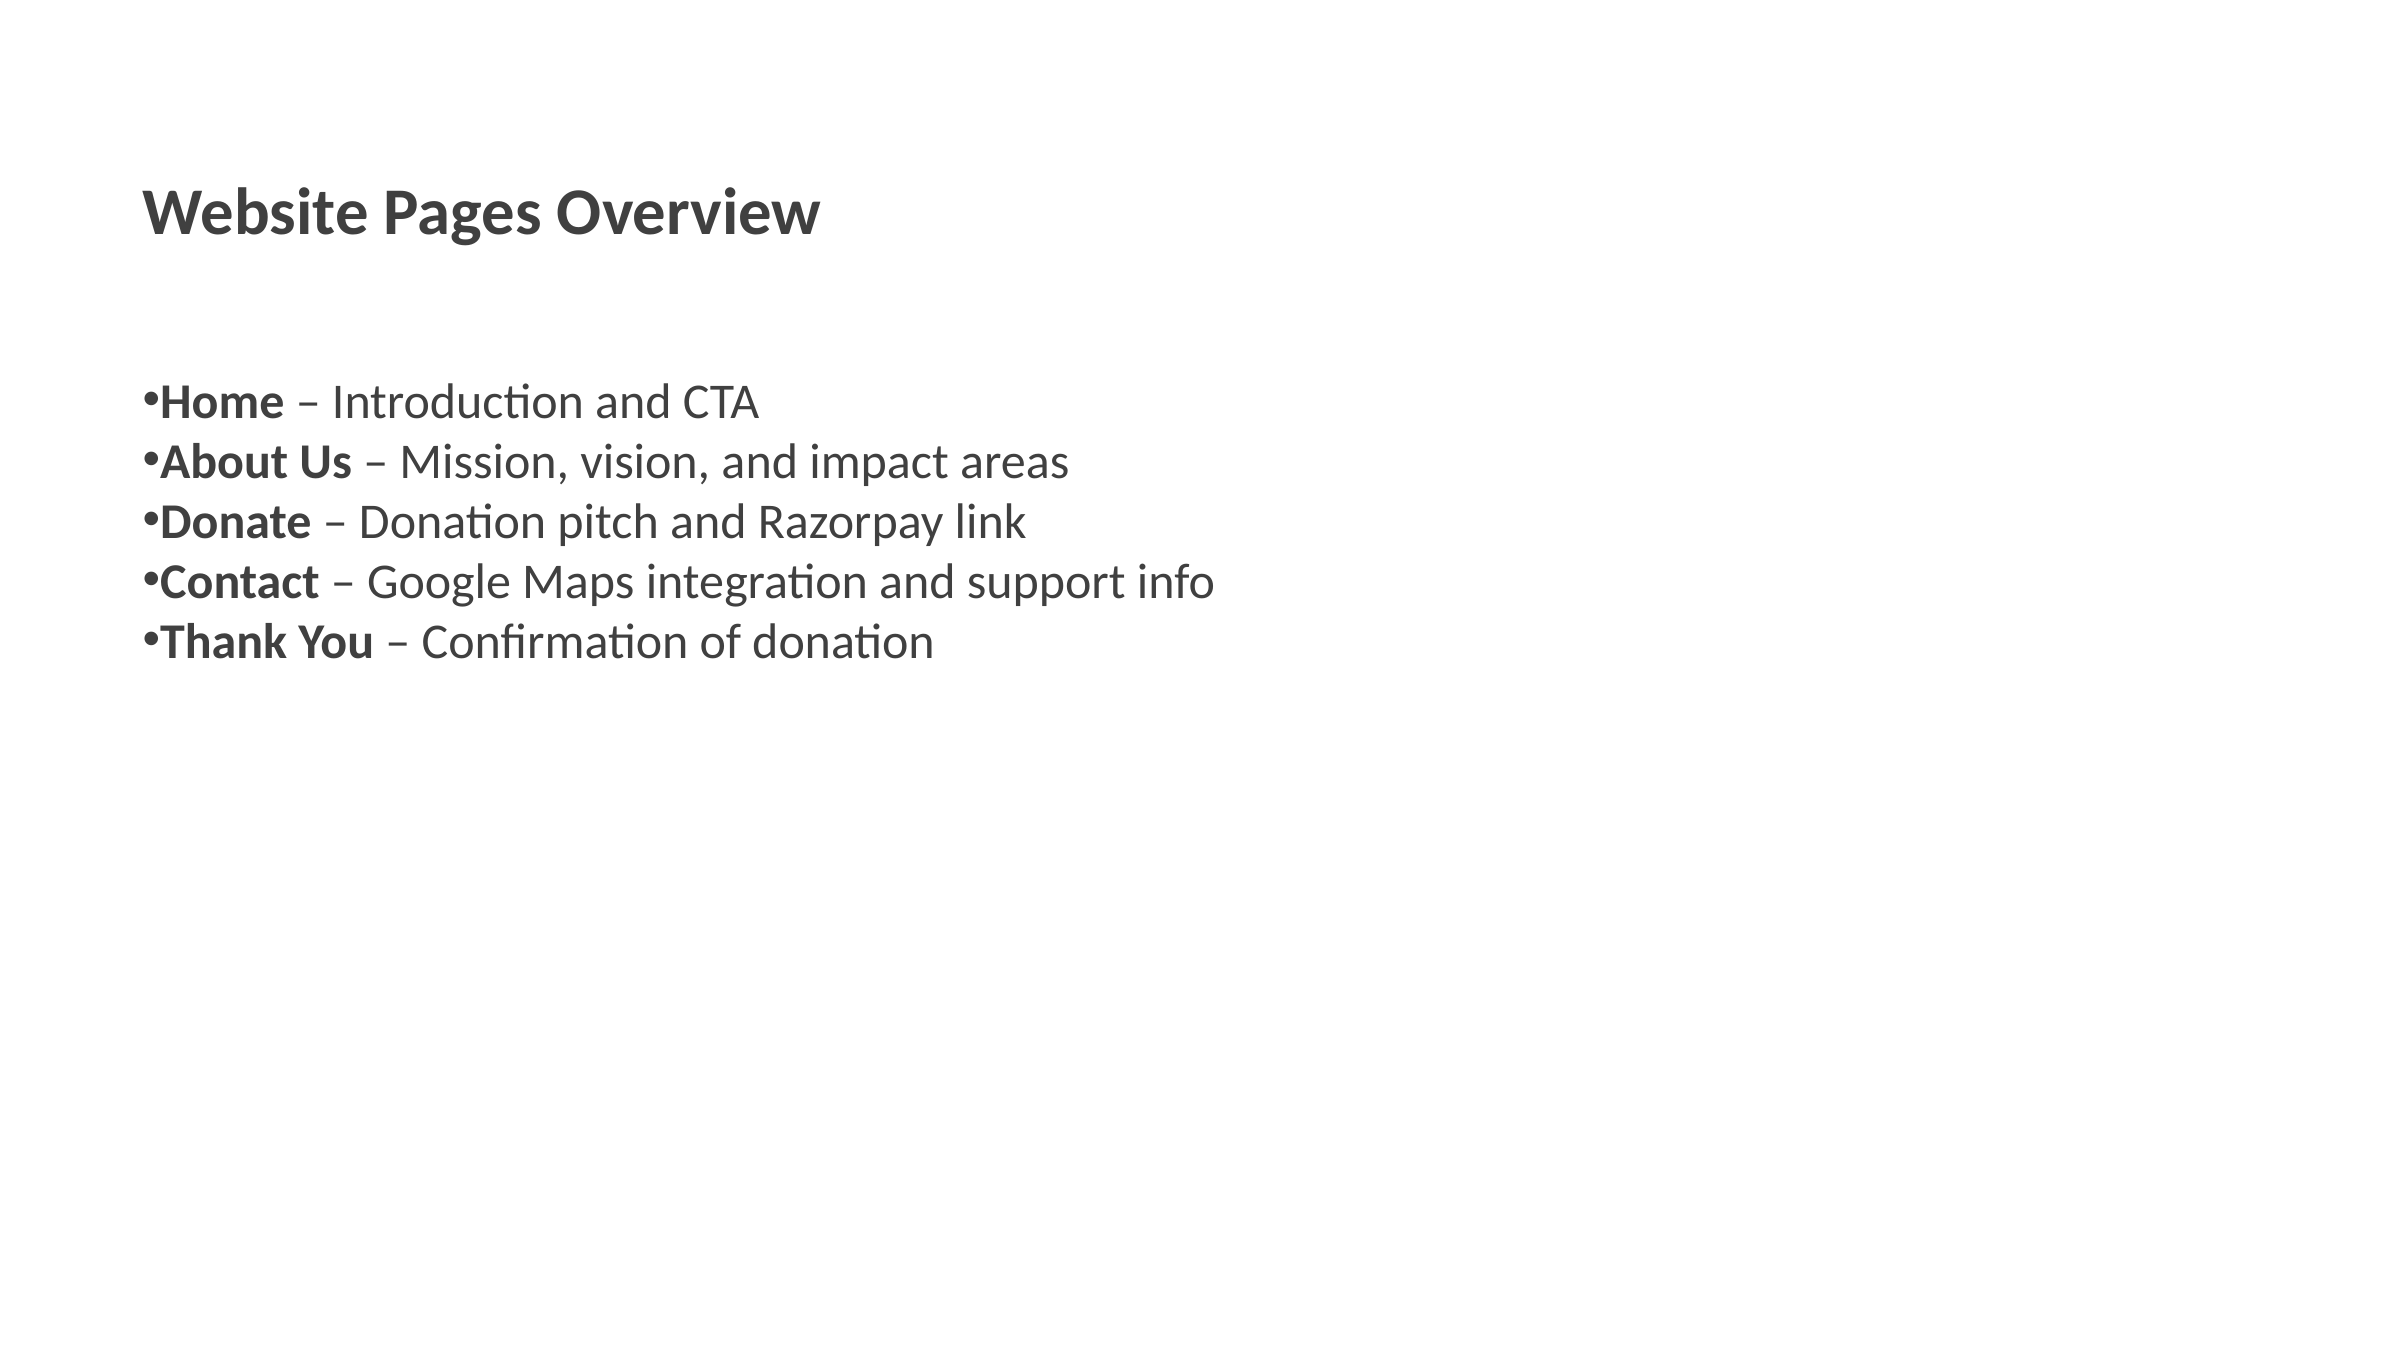

Website Pages Overview

Home – Introduction and CTA
About Us – Mission, vision, and impact areas
Donate – Donation pitch and Razorpay link
Contact – Google Maps integration and support info
Thank You – Confirmation of donation